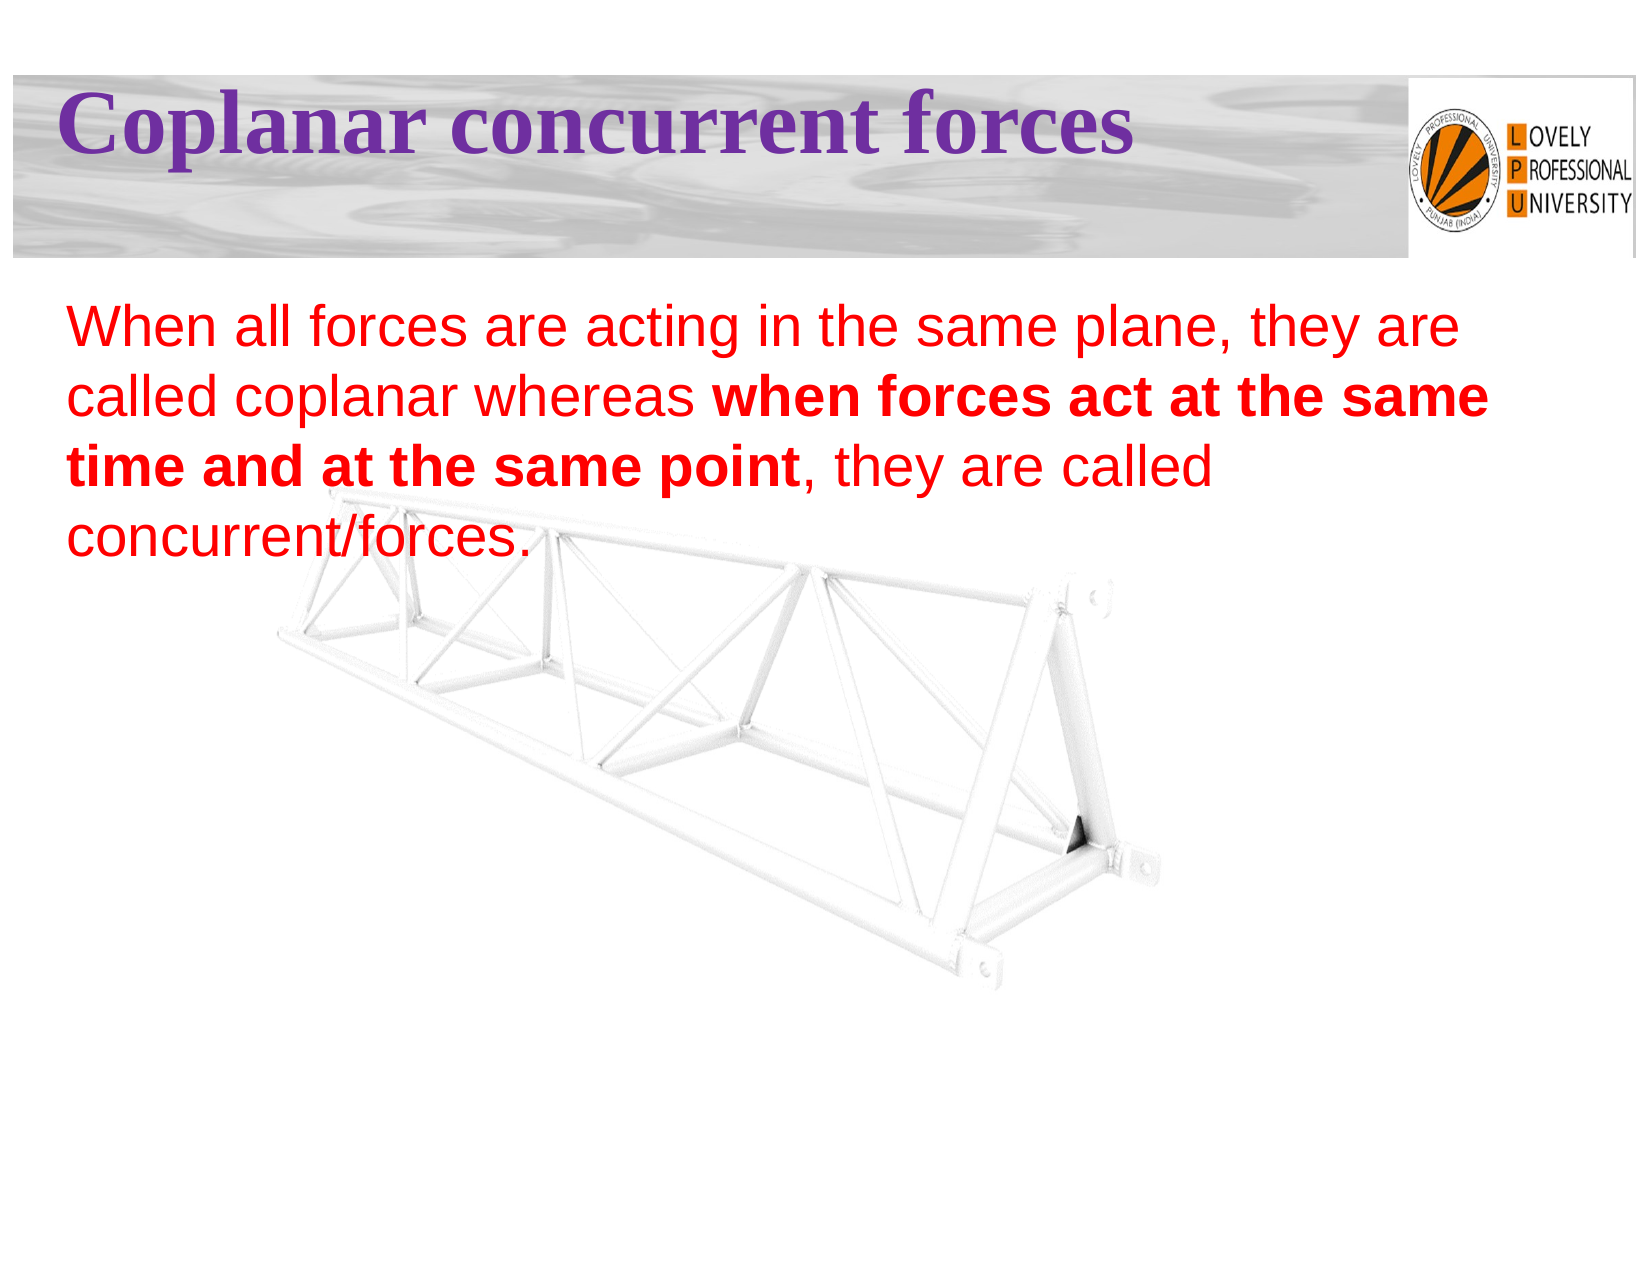

# Coplanar concurrent forces
When all forces are acting in the same plane, they are called coplanar whereas when forces act at the same time and at the same point, they are called concurrent/forces.